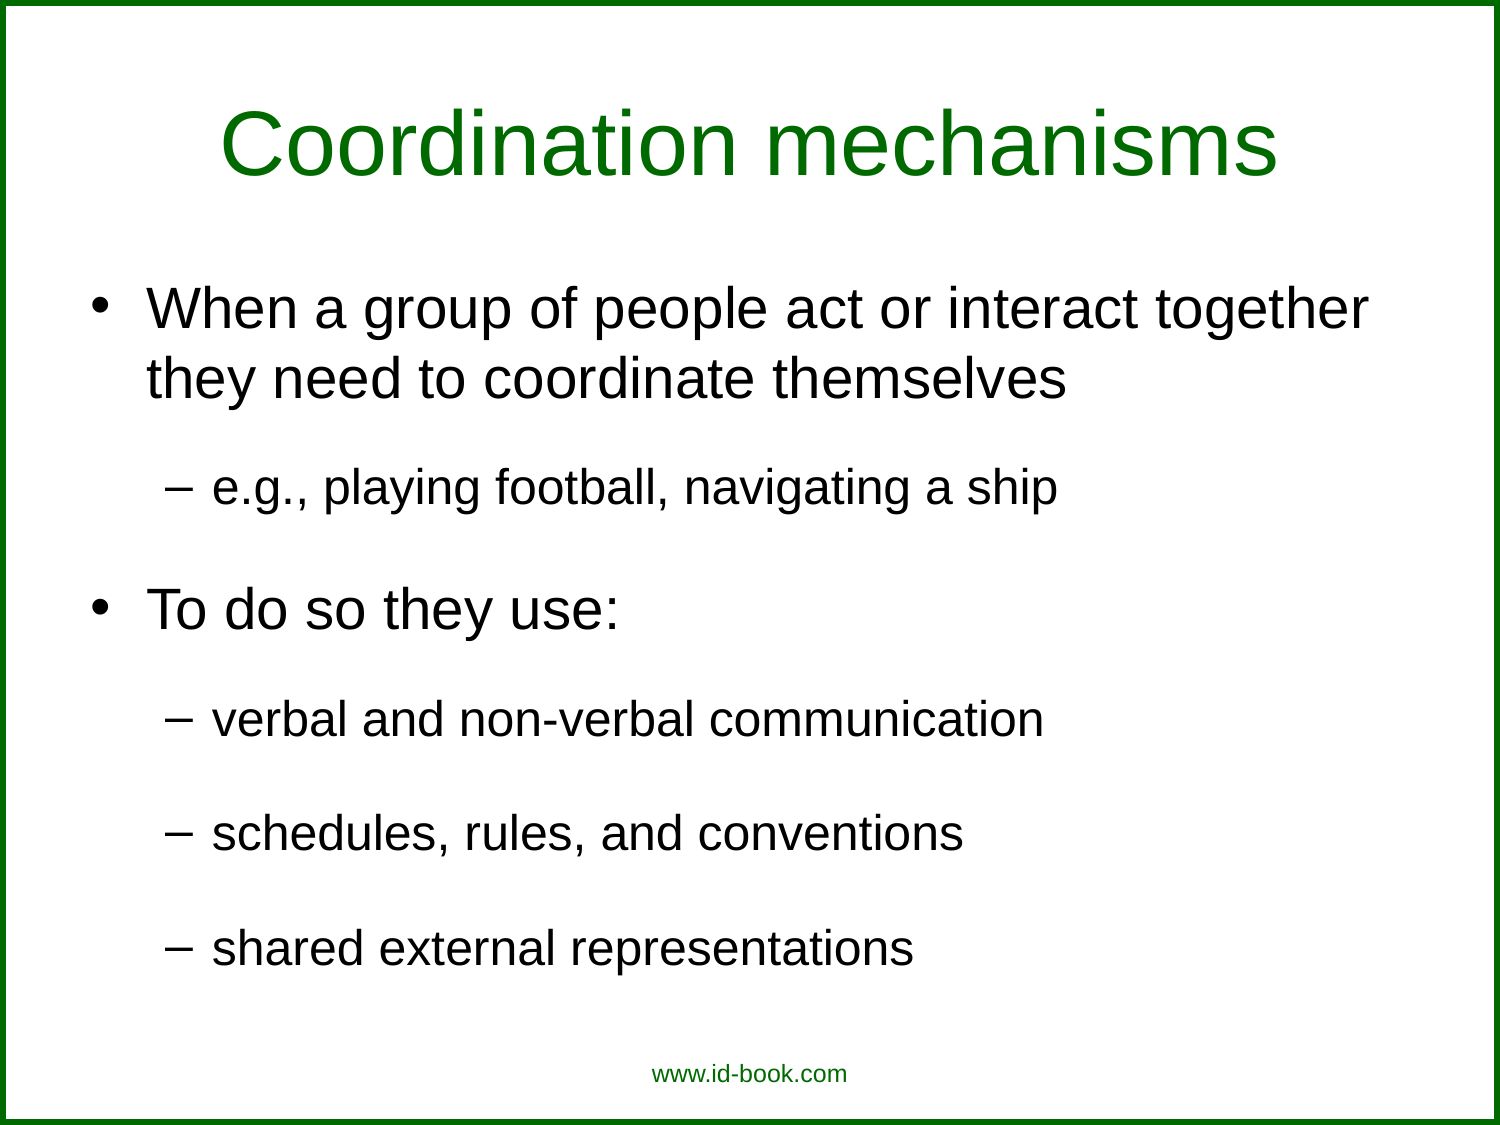

When a group of people act or interact together they need to coordinate themselves

e.g., playing football, navigating a ship

To do so they use:

verbal and non-verbal communication

schedules, rules, and conventions

shared external representations

Coordination mechanisms
www.id-book.com